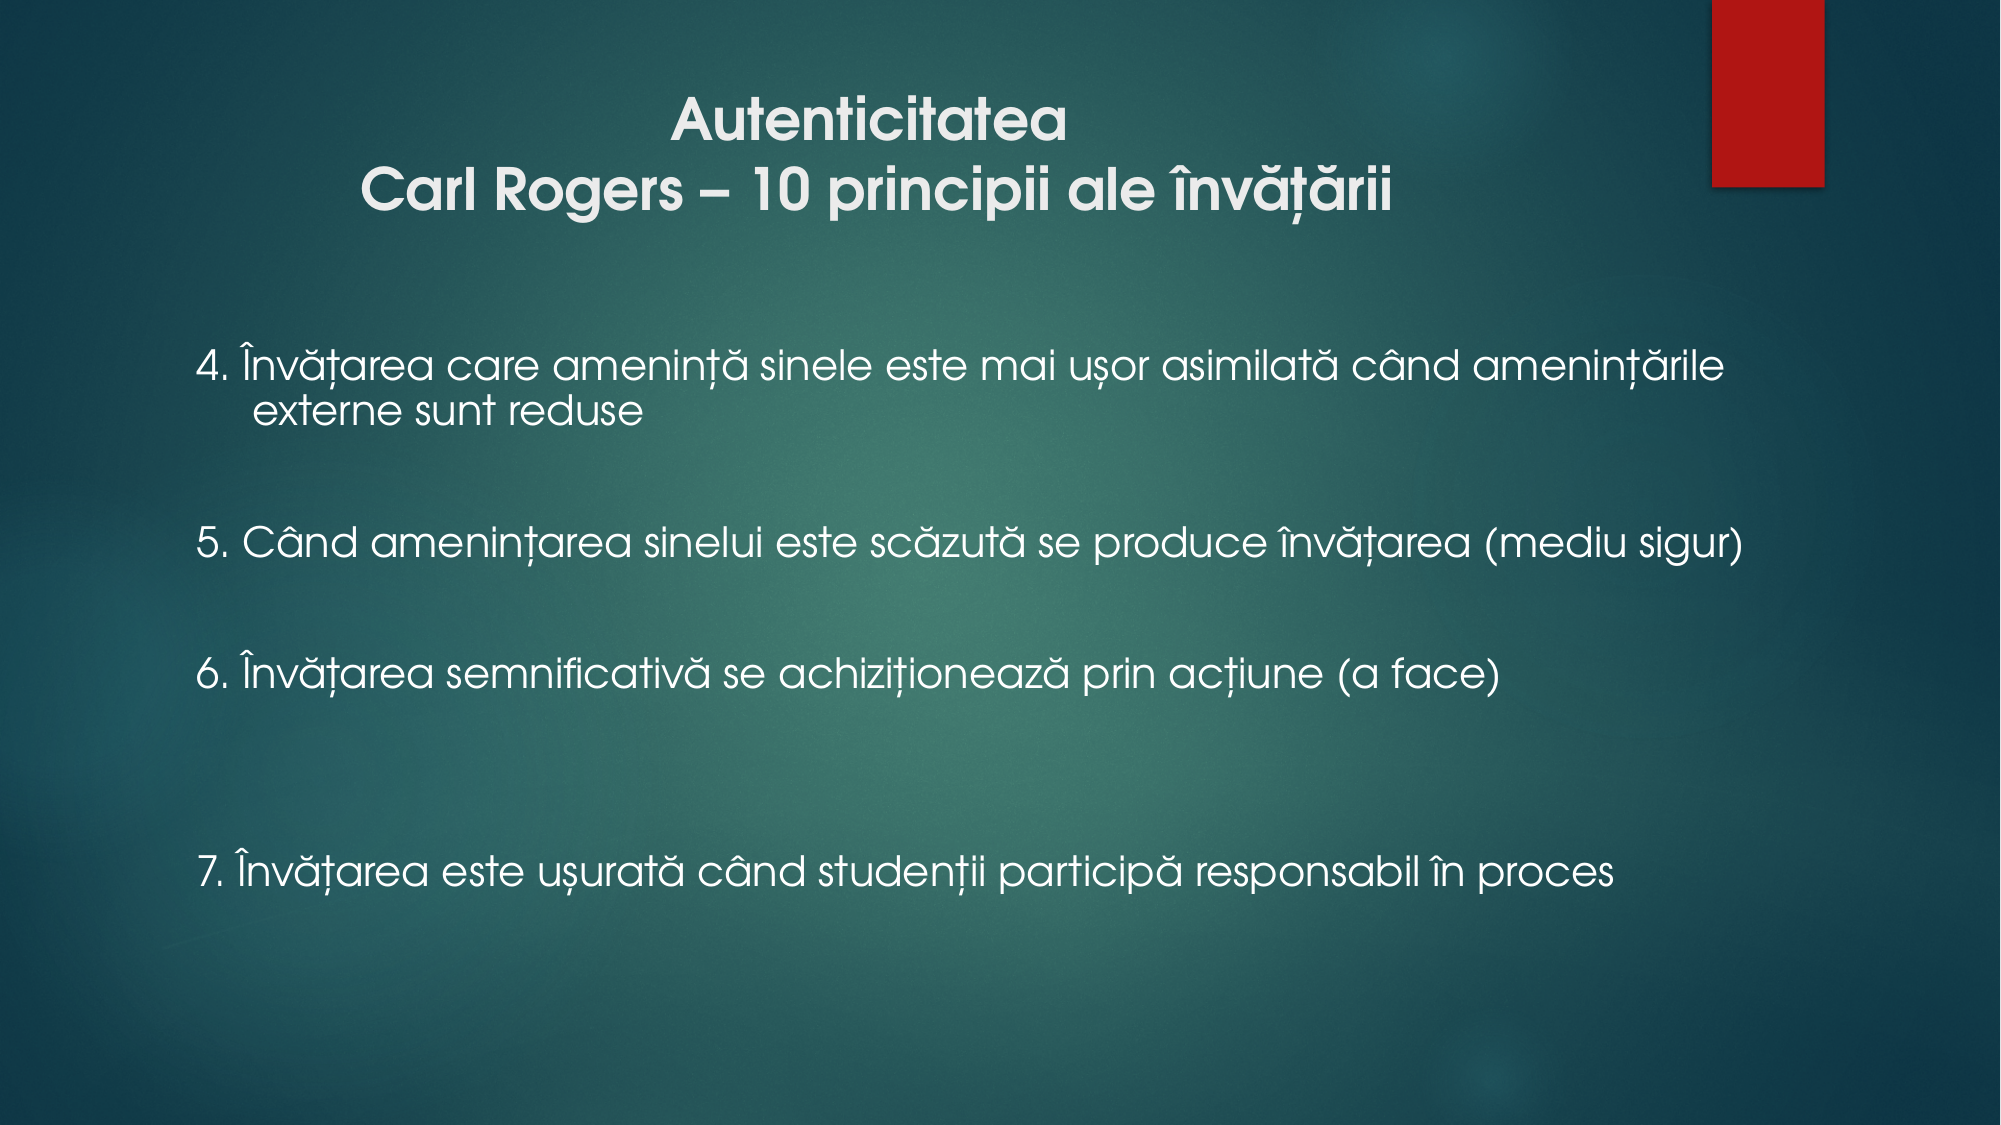

# Autenticitatea Carl Rogers – 10 principii ale învăţării
4. Învăţarea care ameninţă sinele este mai uşor asimilată când ameninţările externe sunt reduse

5. Când ameninţarea sinelui este scăzută se produce învăţarea (mediu sigur)

6. Învăţarea semnificativă se achiziţionează prin acţiune (a face)

7. Învăţarea este uşurată când studenţii participă responsabil în proces